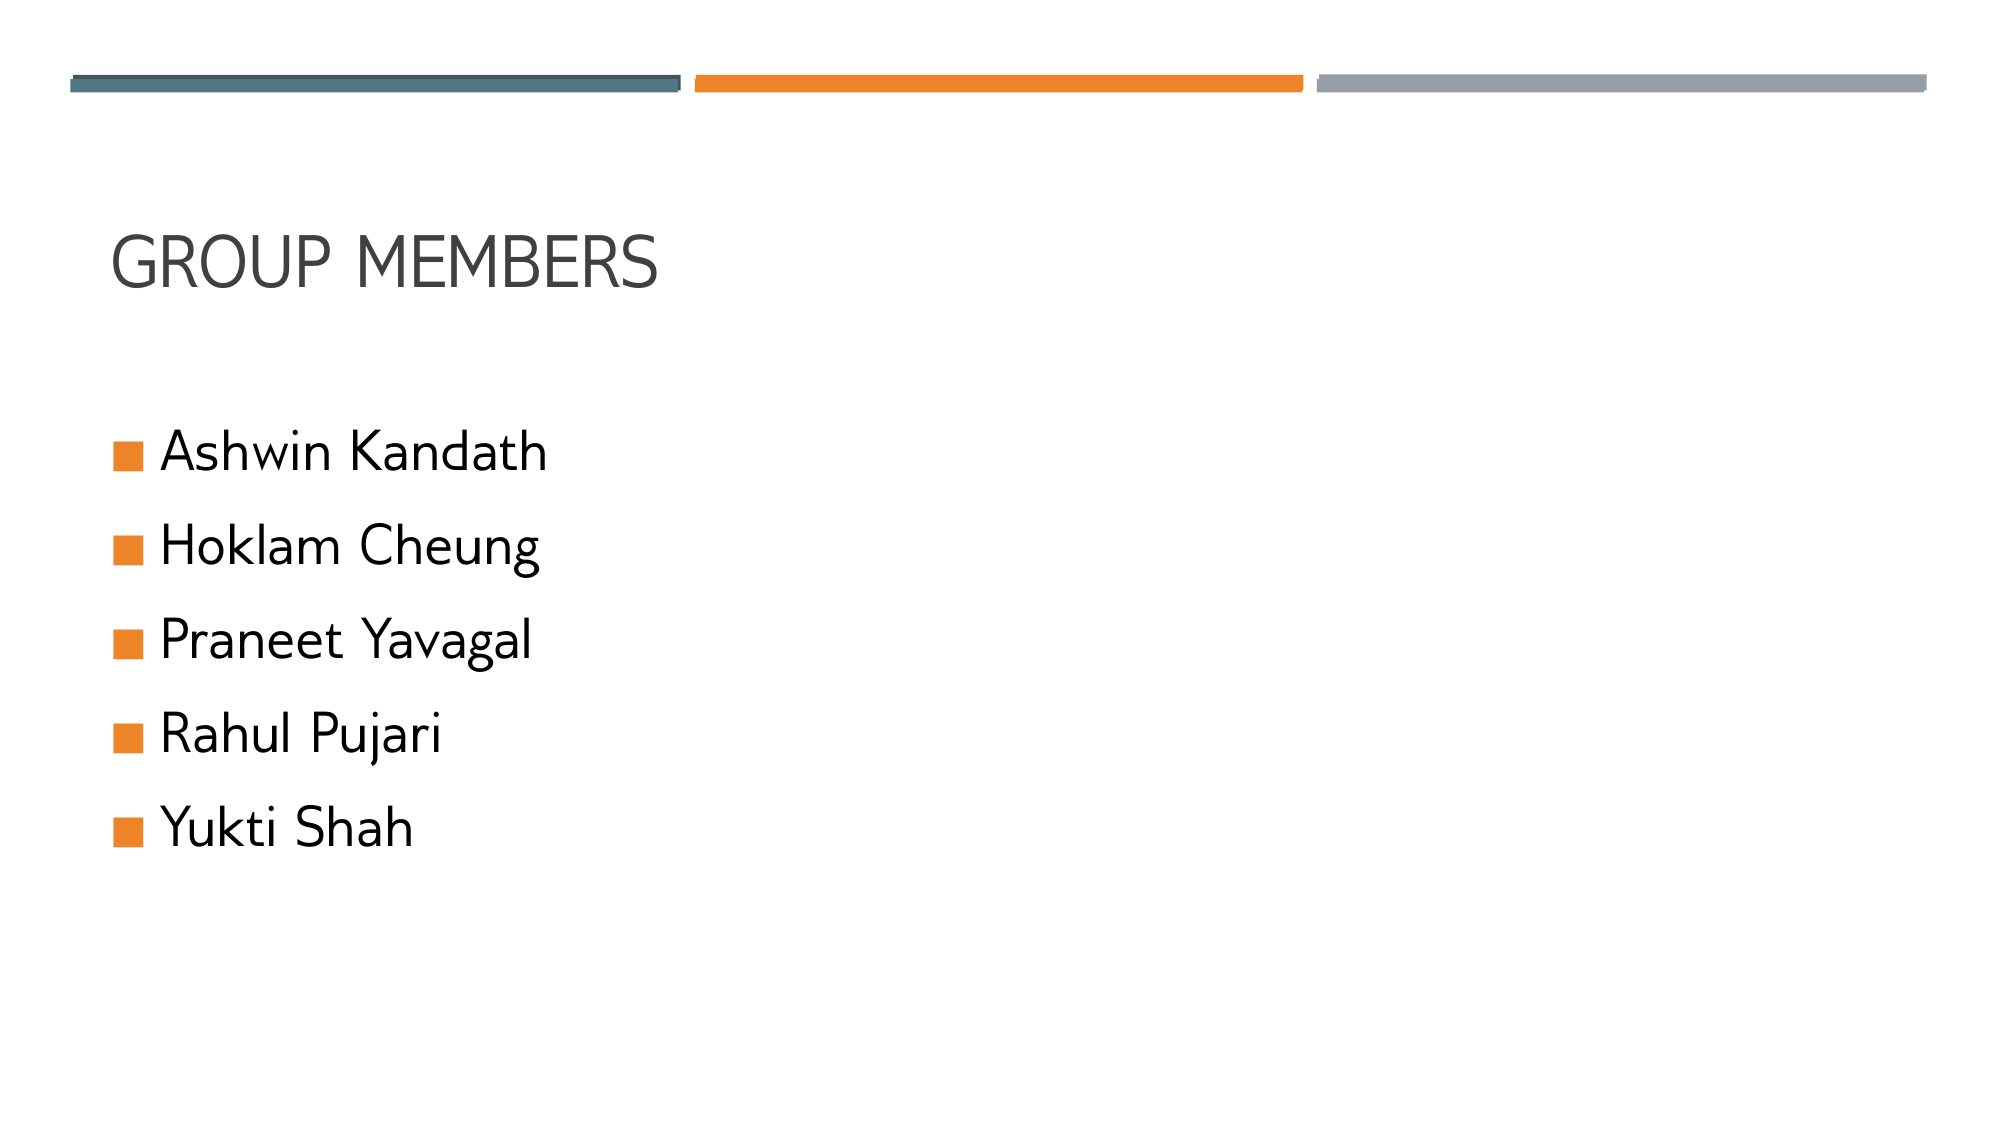

# GROUP MEMBERS
Ashwin Kandath
Hoklam Cheung
Praneet Yavagal
Rahul Pujari
Yukti Shah